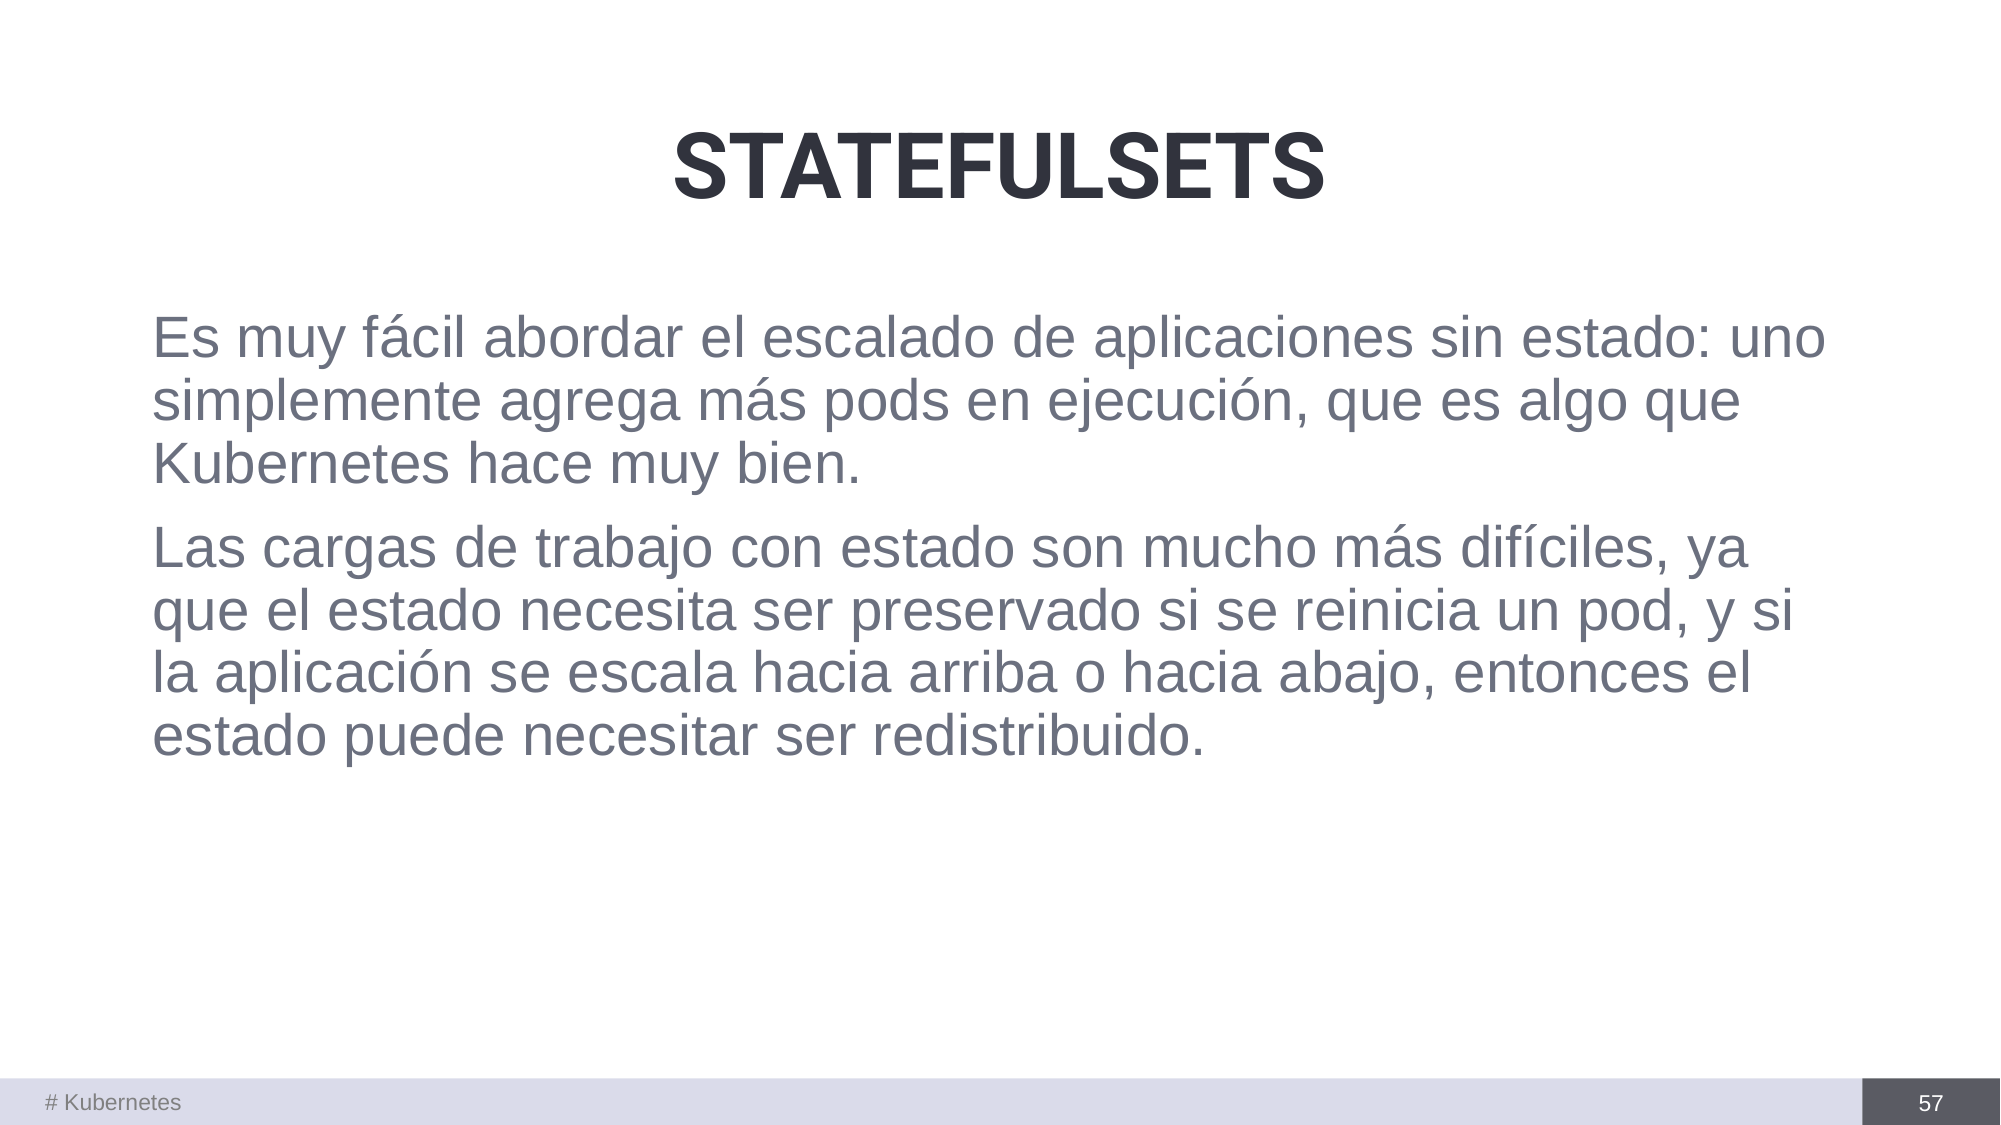

# STATEFULSETS
Es muy fácil abordar el escalado de aplicaciones sin estado: uno simplemente agrega más pods en ejecución, que es algo que Kubernetes hace muy bien.
Las cargas de trabajo con estado son mucho más difíciles, ya que el estado necesita ser preservado si se reinicia un pod, y si la aplicación se escala hacia arriba o hacia abajo, entonces el estado puede necesitar ser redistribuido.
# Kubernetes
57